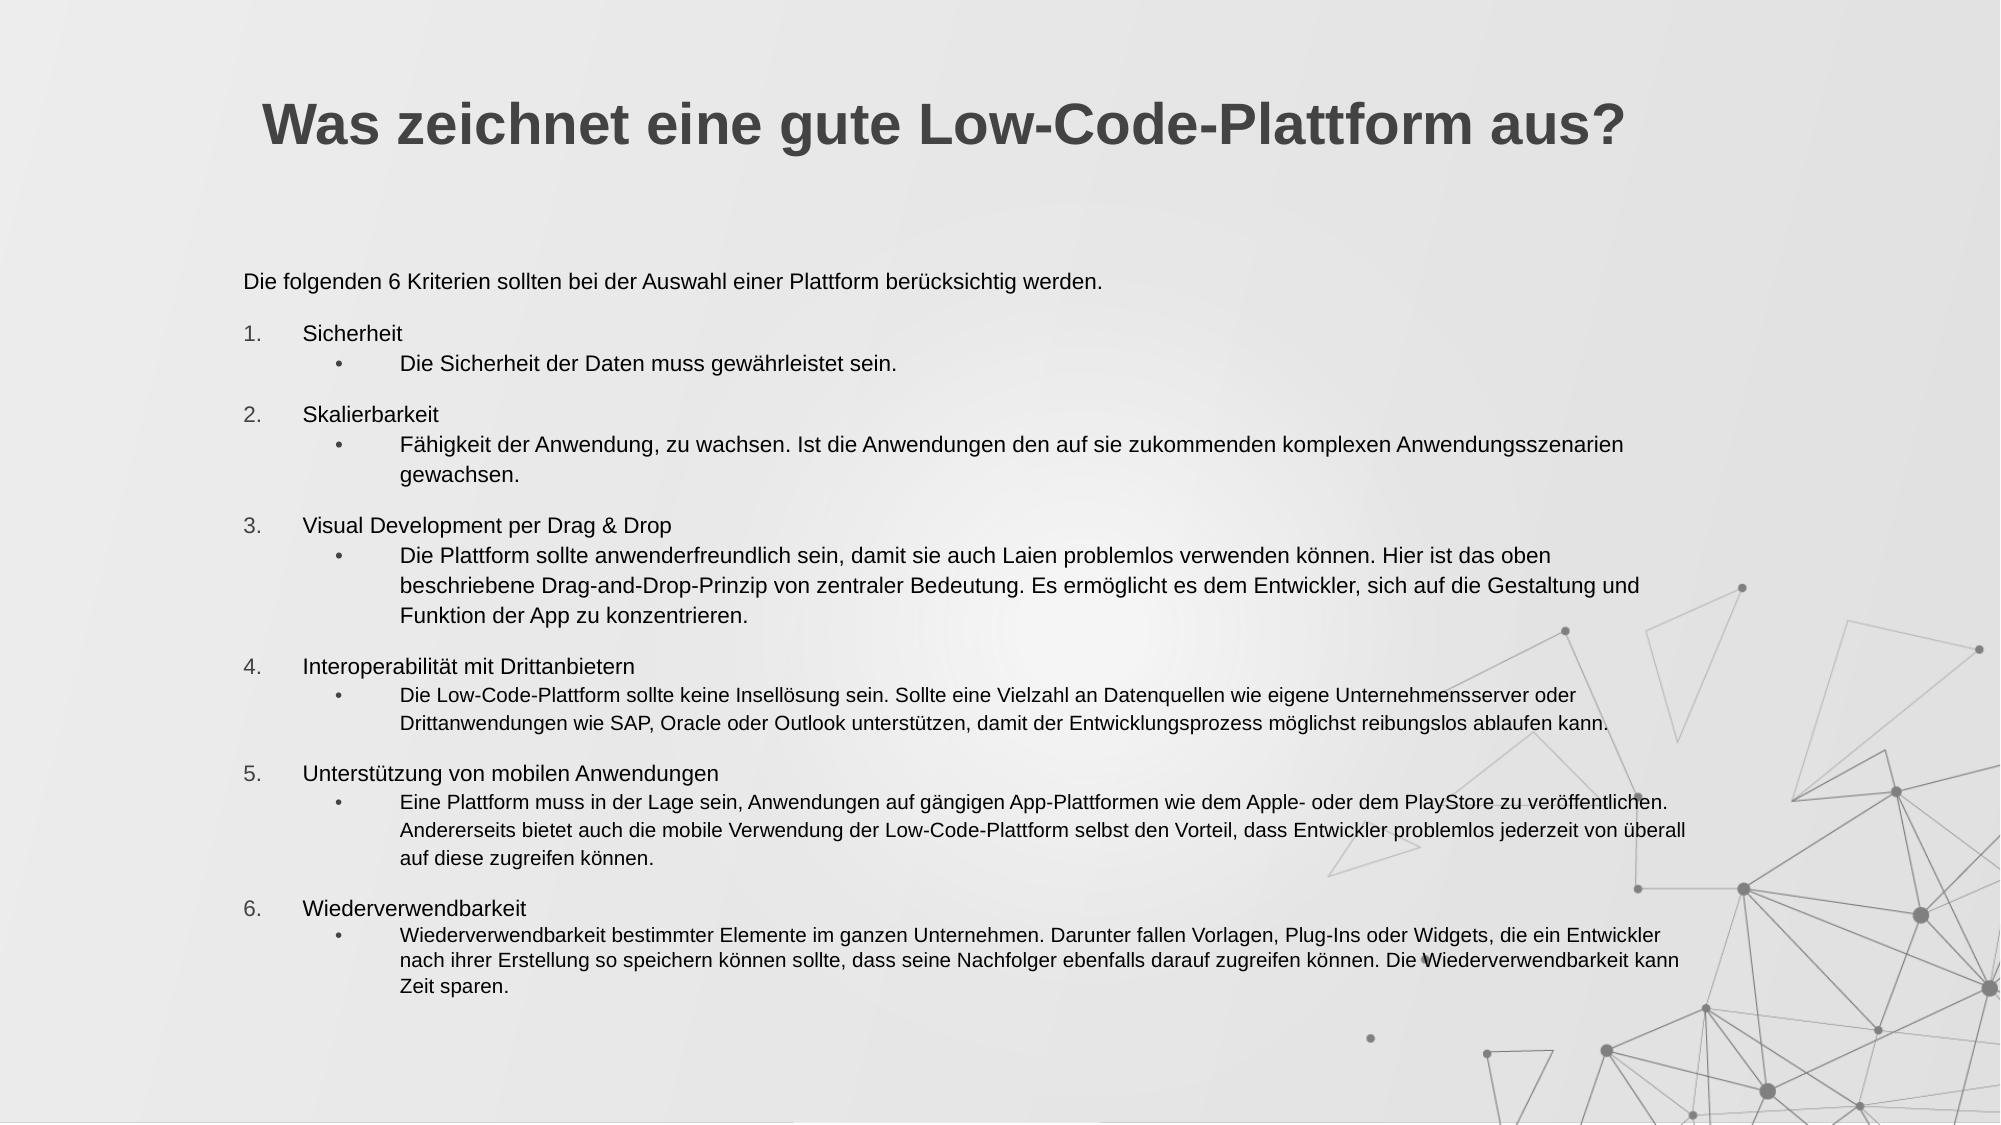

Was zeichnet eine gute Low-Code-Plattform aus?
Die folgenden 6 Kriterien sollten bei der Auswahl einer Plattform berücksichtig werden.
Sicherheit
Die Sicherheit der Daten muss gewährleistet sein.
Skalierbarkeit
Fähigkeit der Anwendung, zu wachsen. Ist die Anwendungen den auf sie zukommenden komplexen Anwendungsszenarien gewachsen.
Visual Development per Drag & Drop
Die Plattform sollte anwenderfreundlich sein, damit sie auch Laien problemlos verwenden können. Hier ist das oben beschriebene Drag-and-Drop-Prinzip von zentraler Bedeutung. Es ermöglicht es dem Entwickler, sich auf die Gestaltung und Funktion der App zu konzentrieren.
Interoperabilität mit Drittanbietern
Die Low-Code-Plattform sollte keine Insellösung sein. Sollte eine Vielzahl an Datenquellen wie eigene Unternehmensserver oder Drittanwendungen wie SAP, Oracle oder Outlook unterstützen, damit der Entwicklungsprozess möglichst reibungslos ablaufen kann.
Unterstützung von mobilen Anwendungen
Eine Plattform muss in der Lage sein, Anwendungen auf gängigen App-Plattformen wie dem Apple- oder dem PlayStore zu veröffentlichen. Andererseits bietet auch die mobile Verwendung der Low-Code-Plattform selbst den Vorteil, dass Entwickler problemlos jederzeit von überall auf diese zugreifen können.
Wiederverwendbarkeit
Wiederverwendbarkeit bestimmter Elemente im ganzen Unternehmen. Darunter fallen Vorlagen, Plug-Ins oder Widgets, die ein Entwickler nach ihrer Erstellung so speichern können sollte, dass seine Nachfolger ebenfalls darauf zugreifen können. Die Wiederverwendbarkeit kann Zeit sparen.